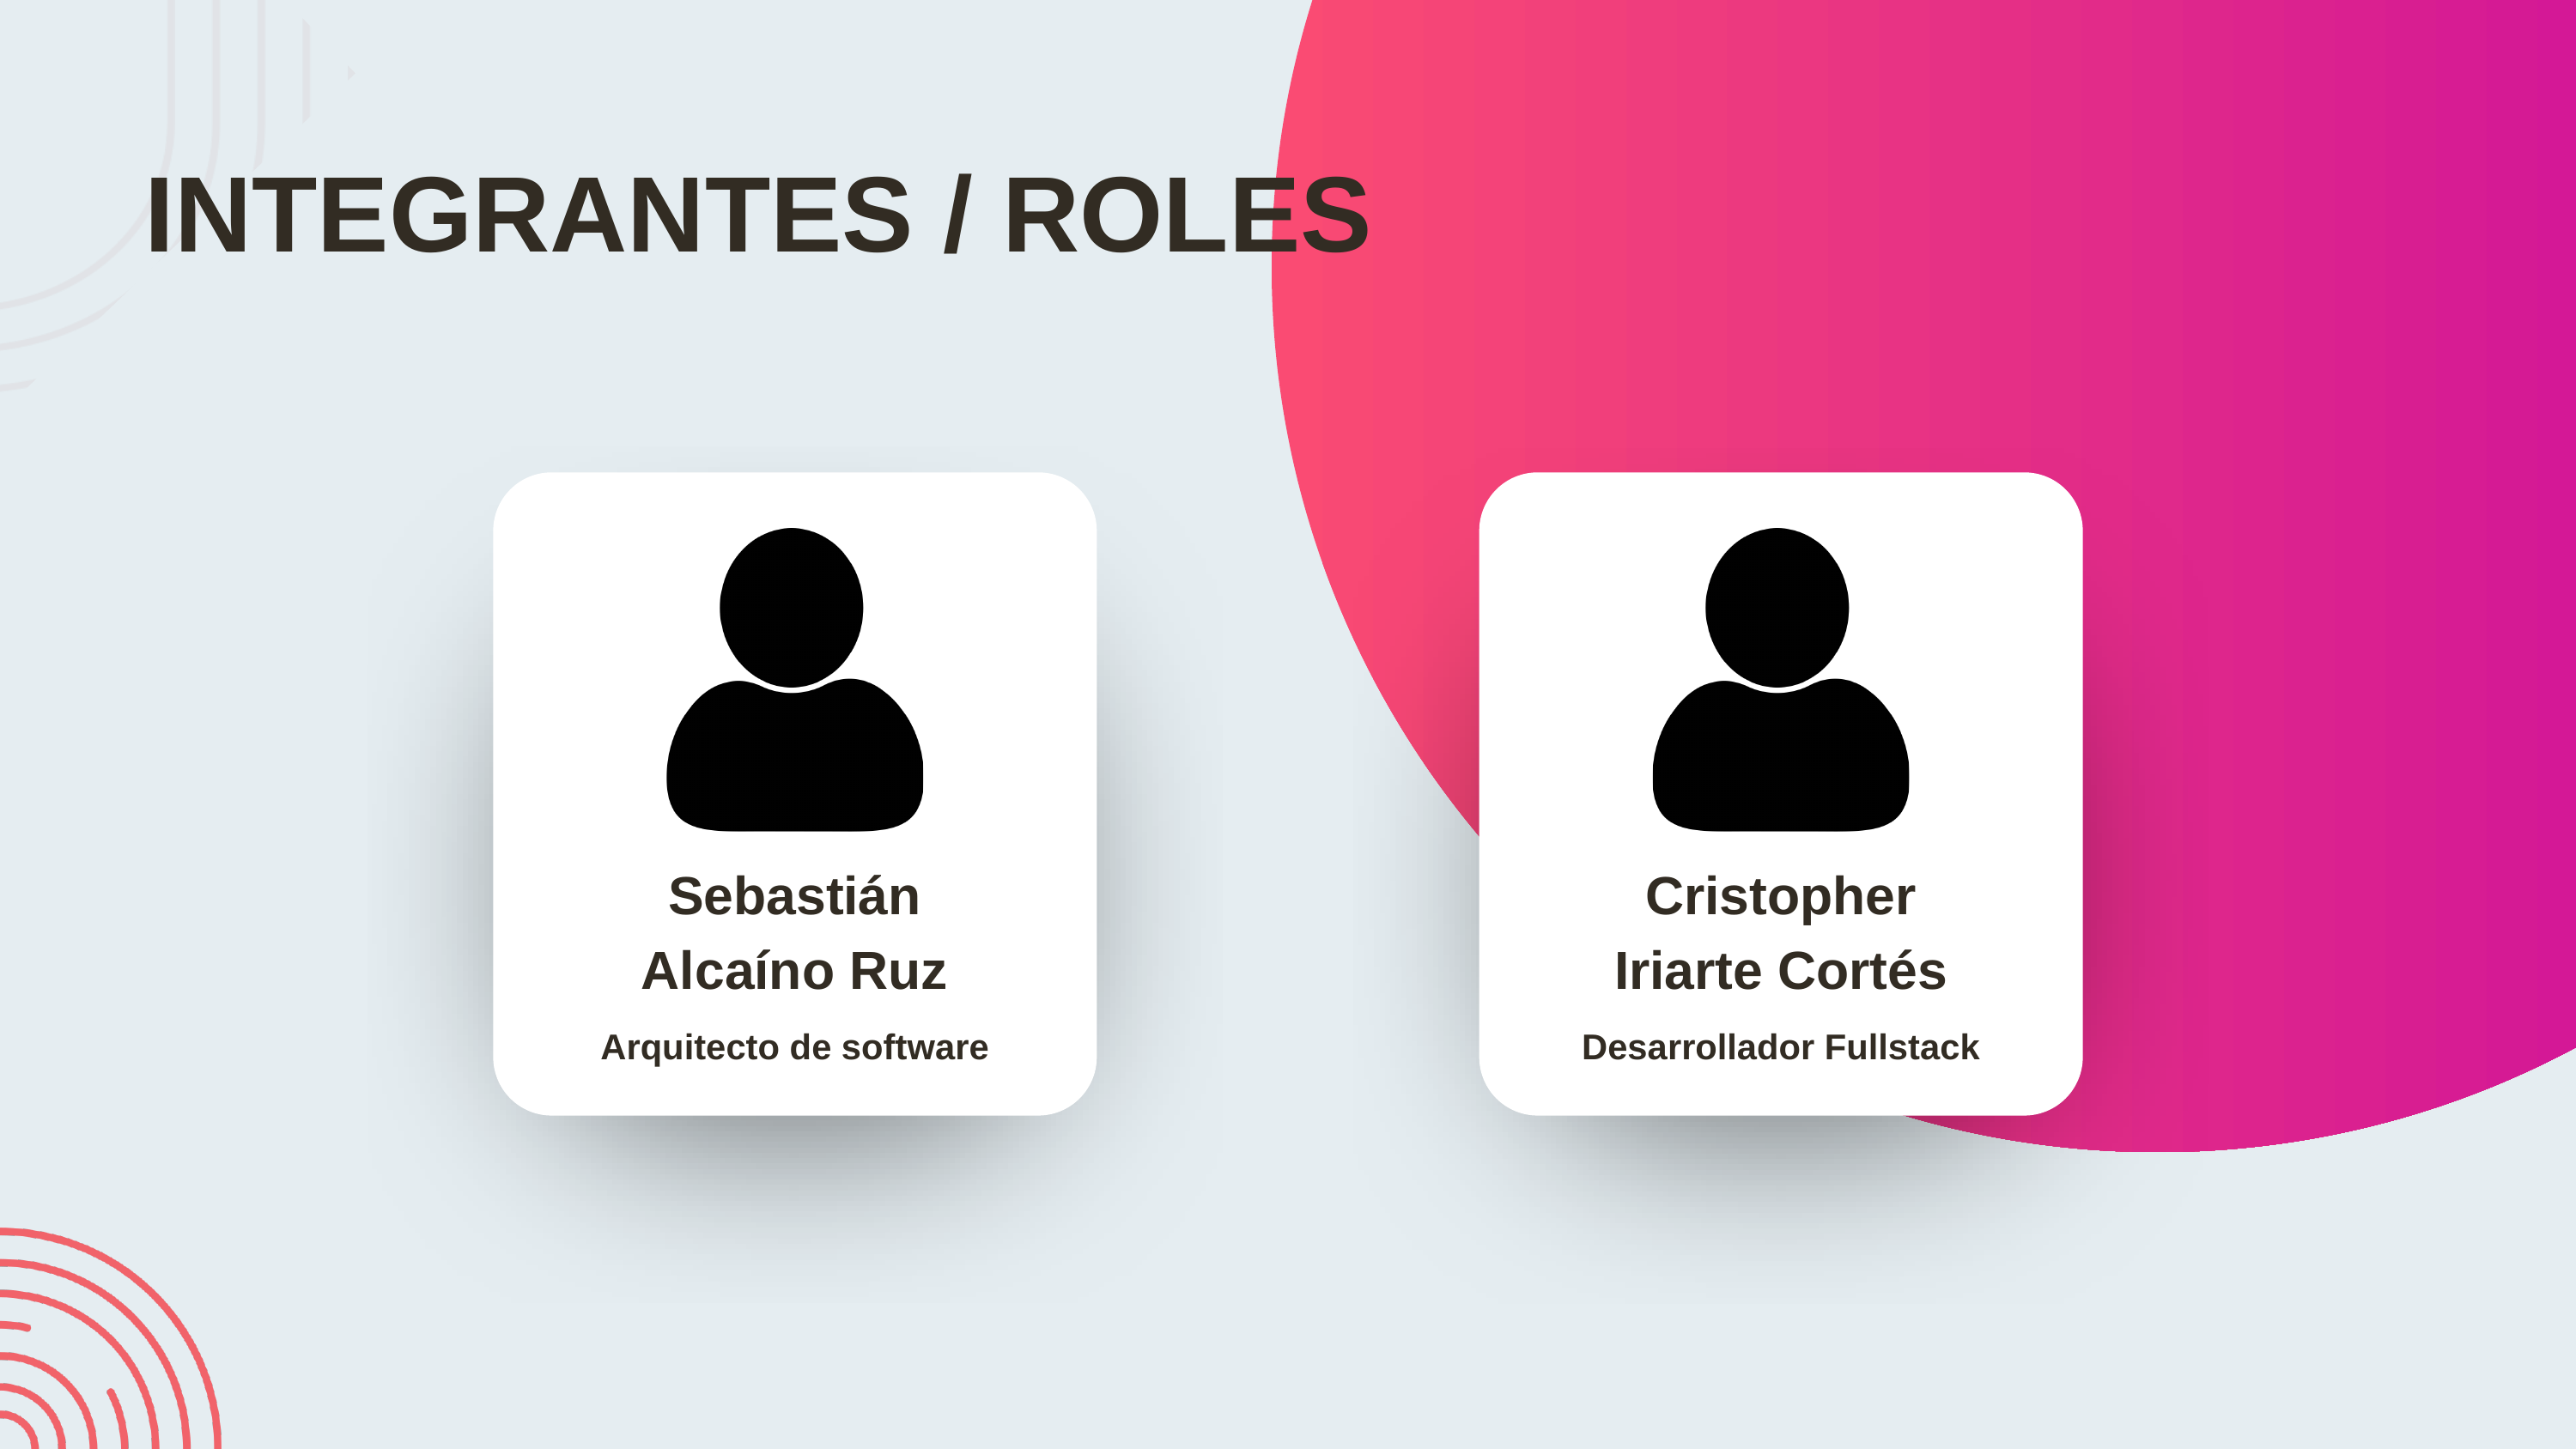

INTEGRANTES / ROLES

Sebastián Alcaíno Ruz
Cristopher Iriarte Cortés
Arquitecto de software
Desarrollador Fullstack